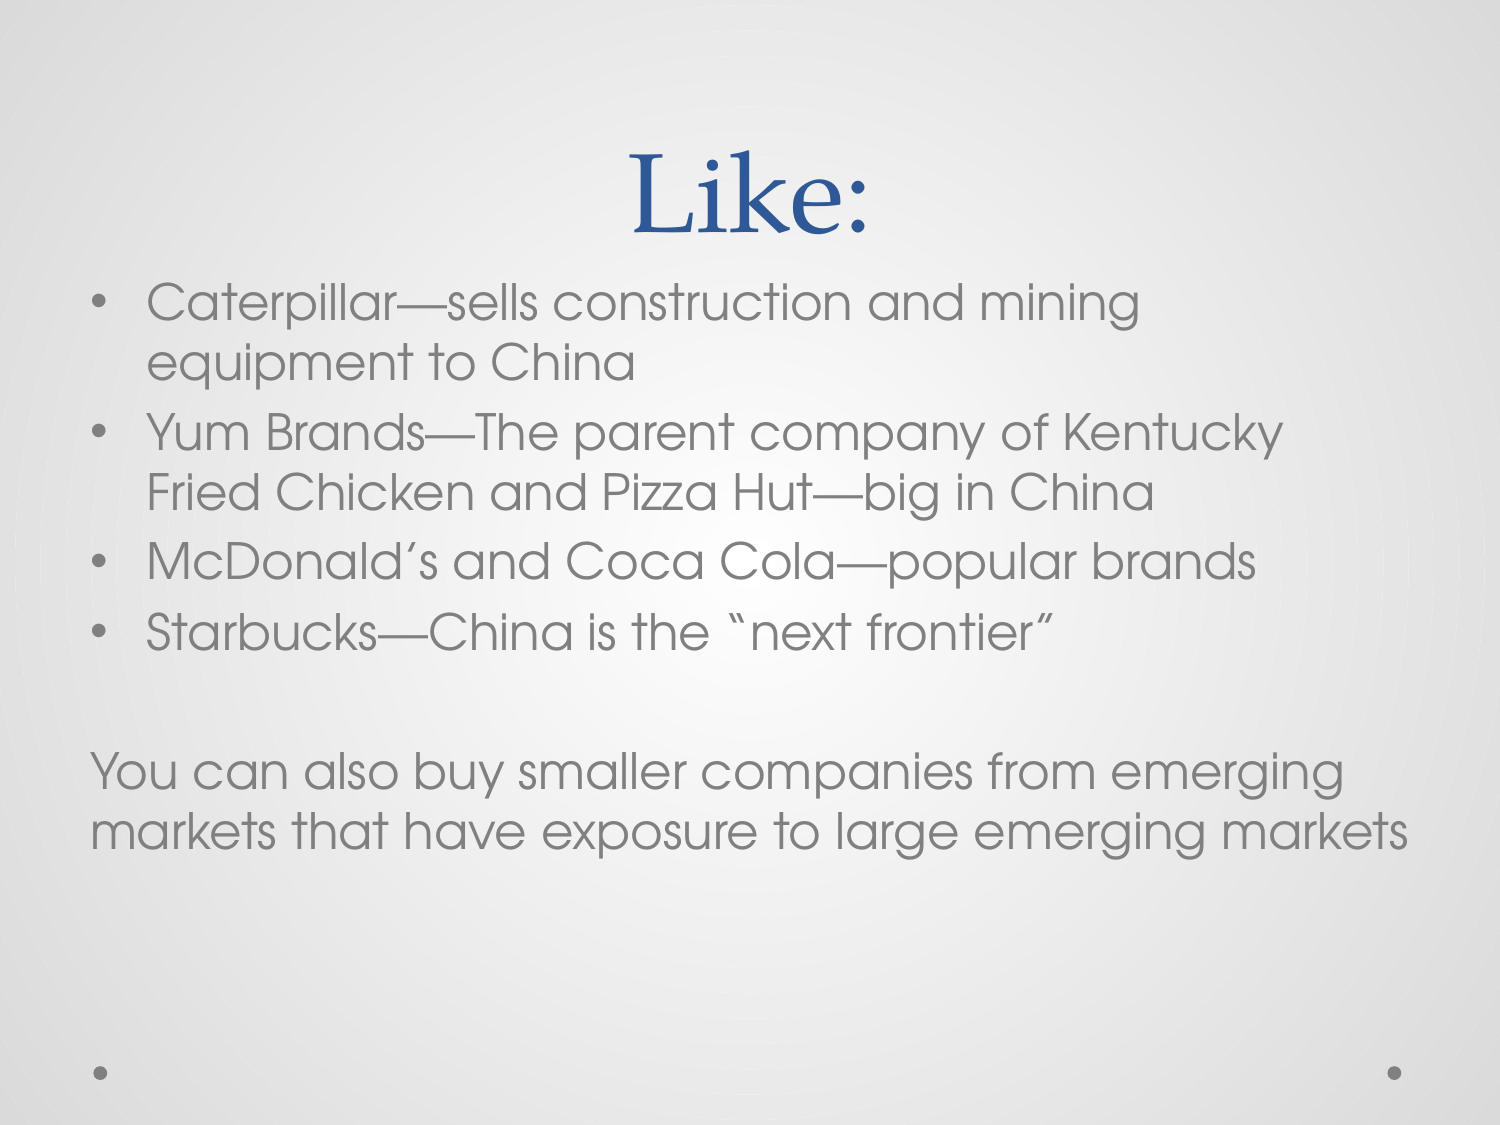

# Like:
Caterpillar—sells construction and mining equipment to China
Yum Brands—The parent company of Kentucky Fried Chicken and Pizza Hut—big in China
McDonald’s and Coca Cola—popular brands
Starbucks—China is the “next frontier”

You can also buy smaller companies from emerging markets that have exposure to large emerging markets